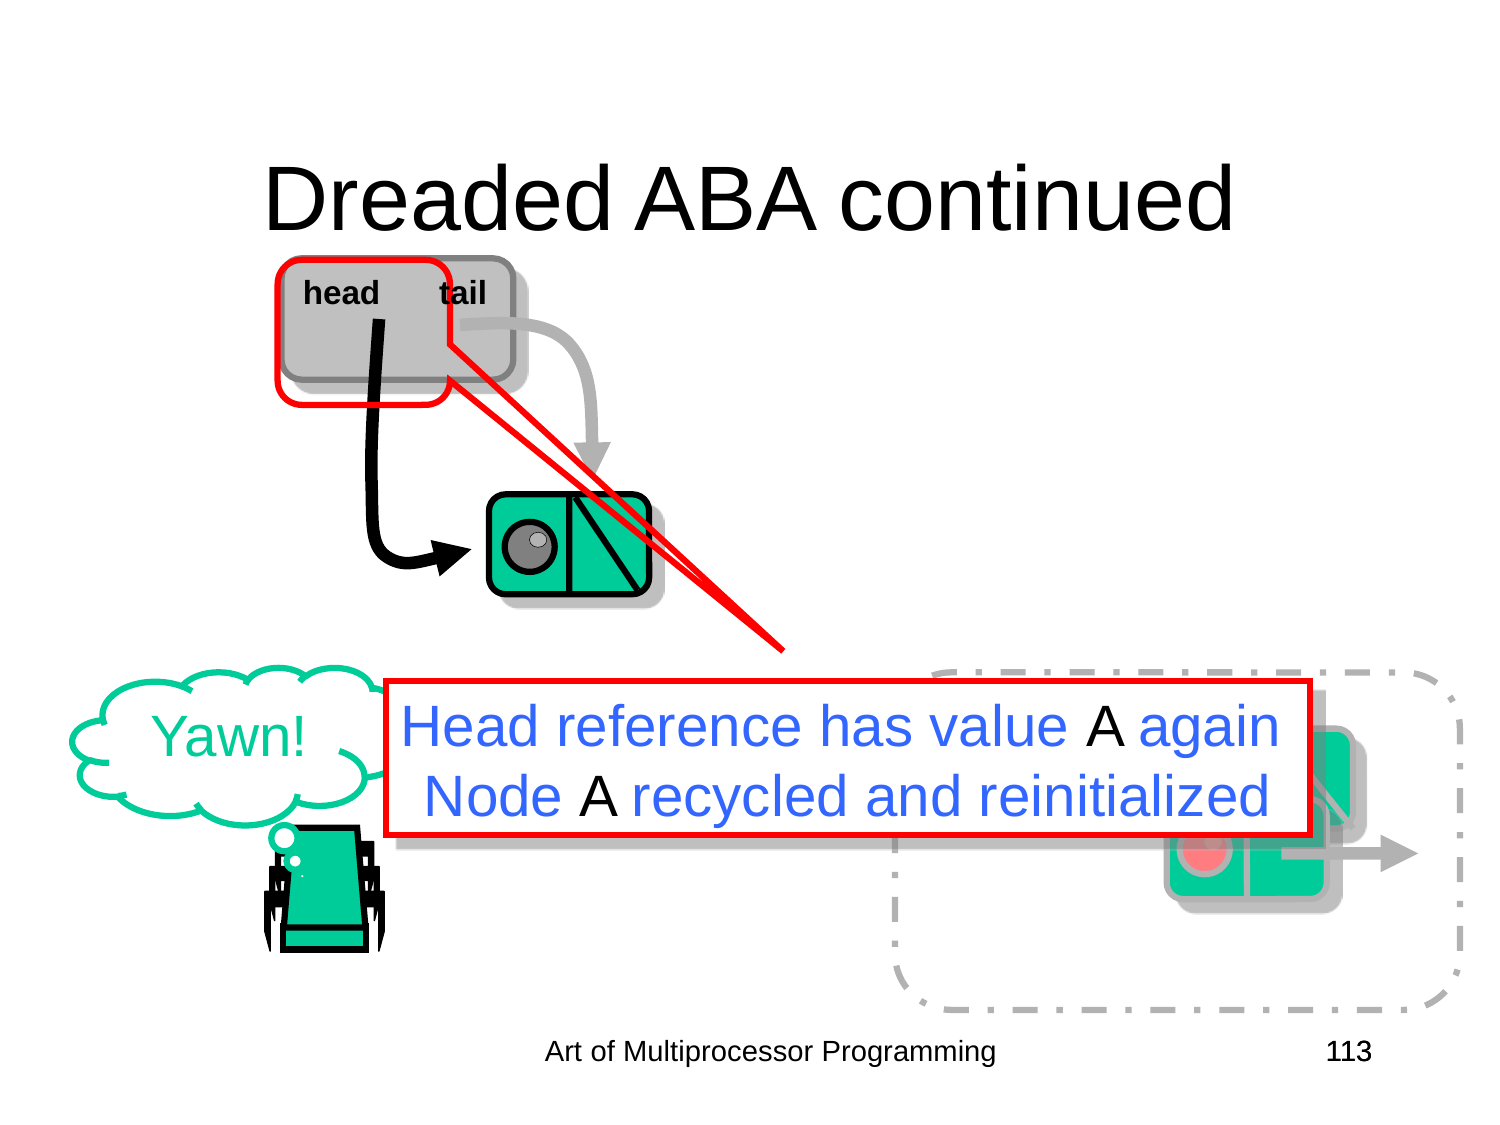

Dreaded ABA continued

head
tail

Yawn!

Head reference has value A again
Node A recycled and reinitialized

Art of Multiprocessor Programming
113
113